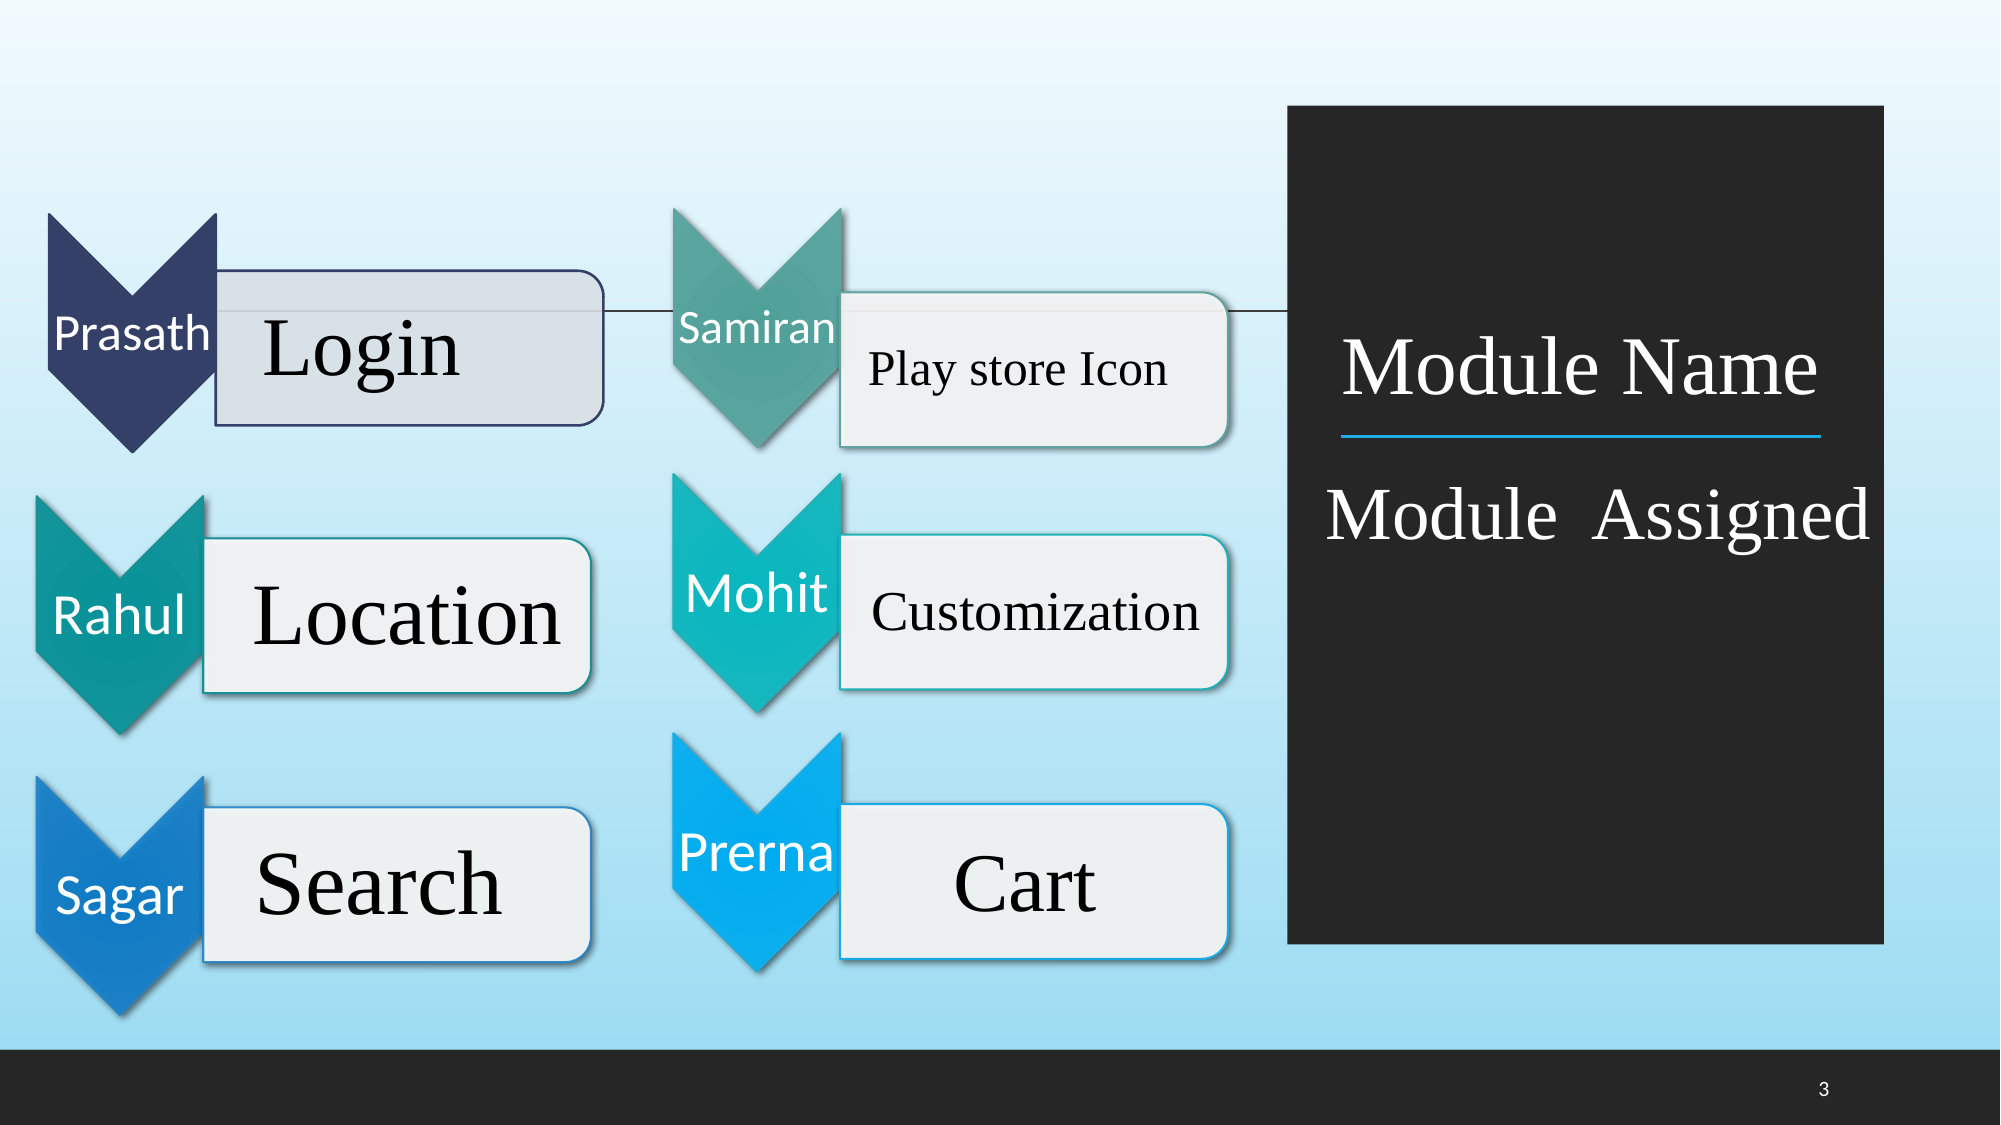

Samiran
Play store Icon

Login
Prasath
Module Name
Module  Assigned

Customization
Mohit

Location
Rahul

   Cart
Prerna

Search
Sagar
3